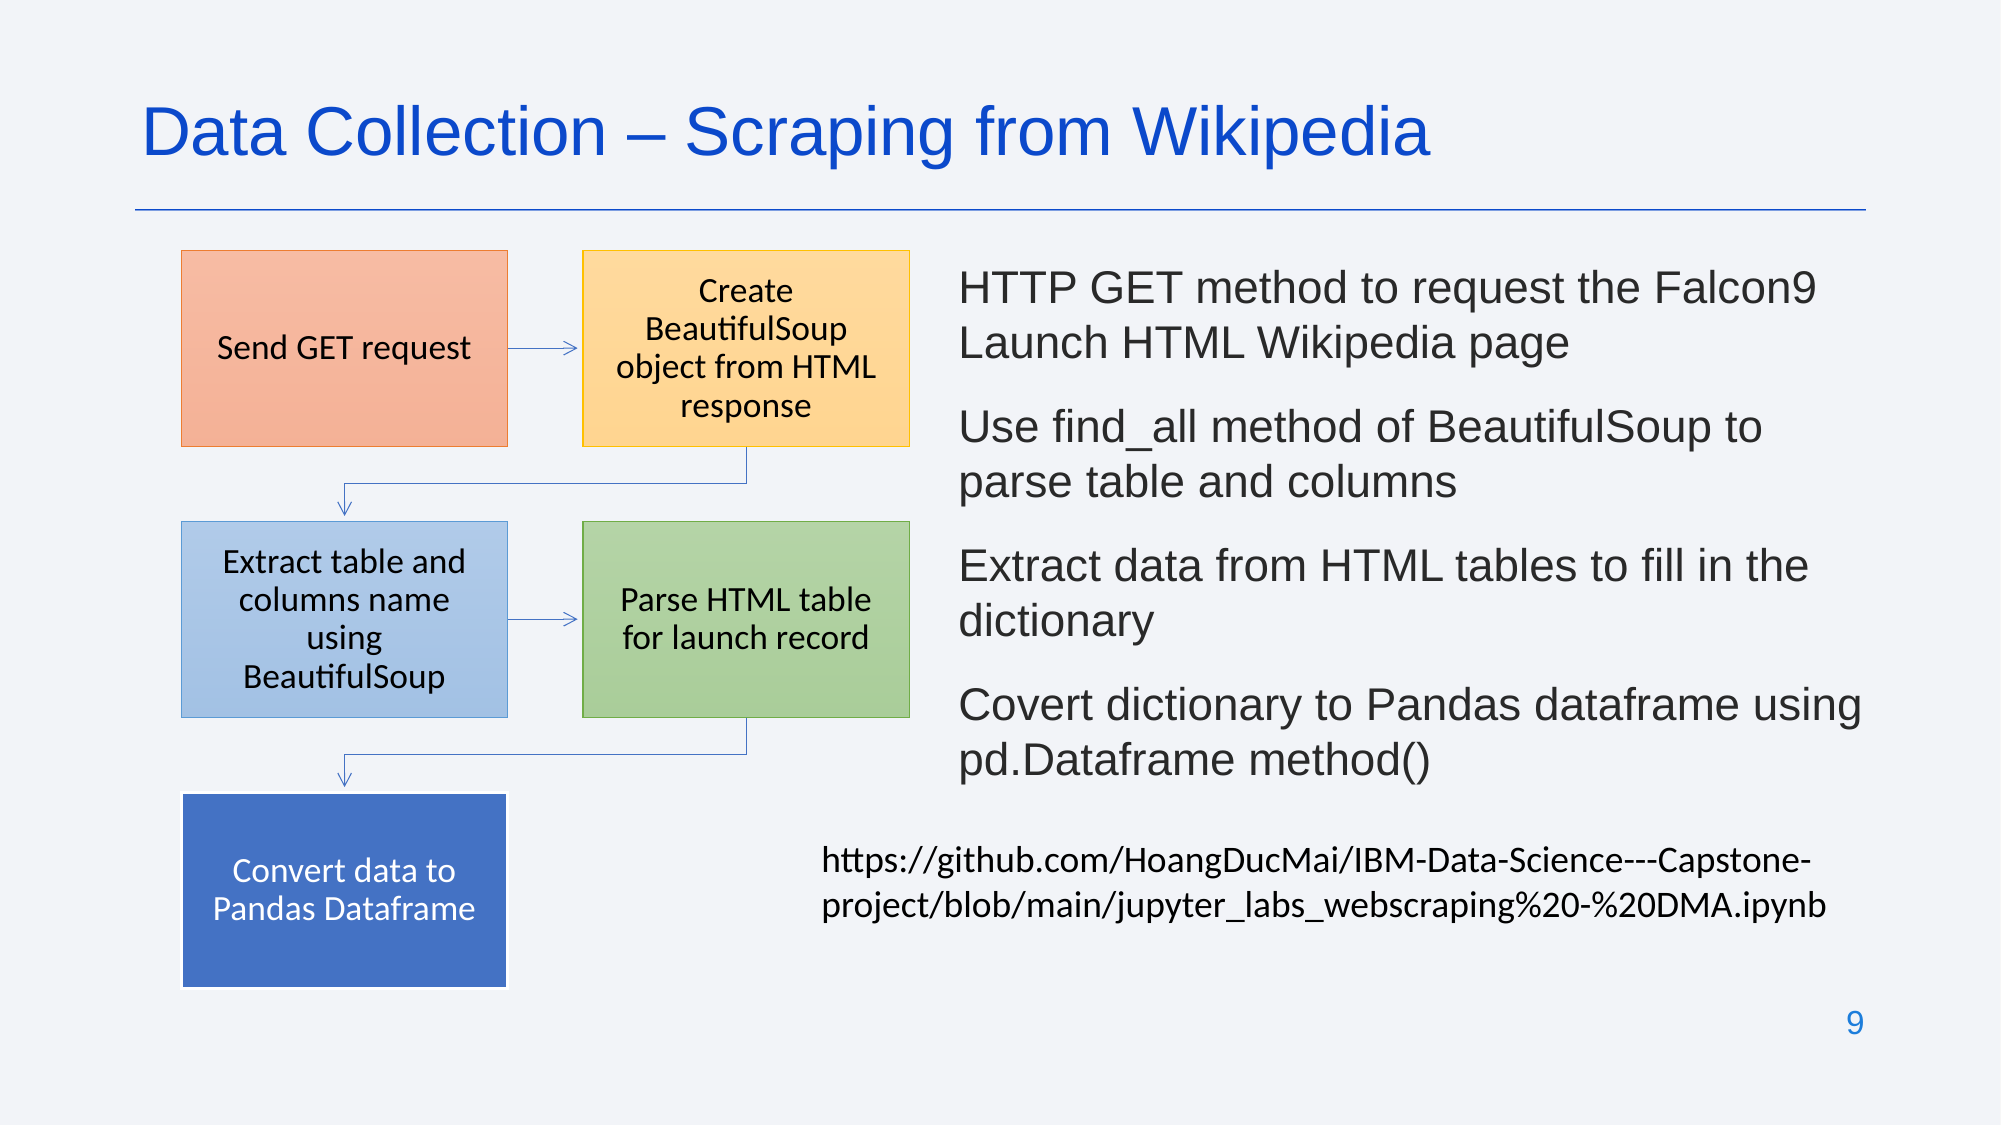

Data Collection – Scraping from Wikipedia

Send GET request

Create BeautifulSoup object from HTML response

Extract table and columns name using BeautifulSoup

Parse HTML table for launch record
Convert data to Pandas Dataframe
HTTP GET method to request the Falcon9 Launch HTML Wikipedia page
Use find_all method of BeautifulSoup to parse table and columns
Extract data from HTML tables to fill in the dictionary
Covert dictionary to Pandas dataframe using pd.Dataframe method()

https://github.com/HoangDucMai/IBM-Data-Science---Capstone-project/blob/main/jupyter_labs_webscraping%20-%20DMA.ipynb
9